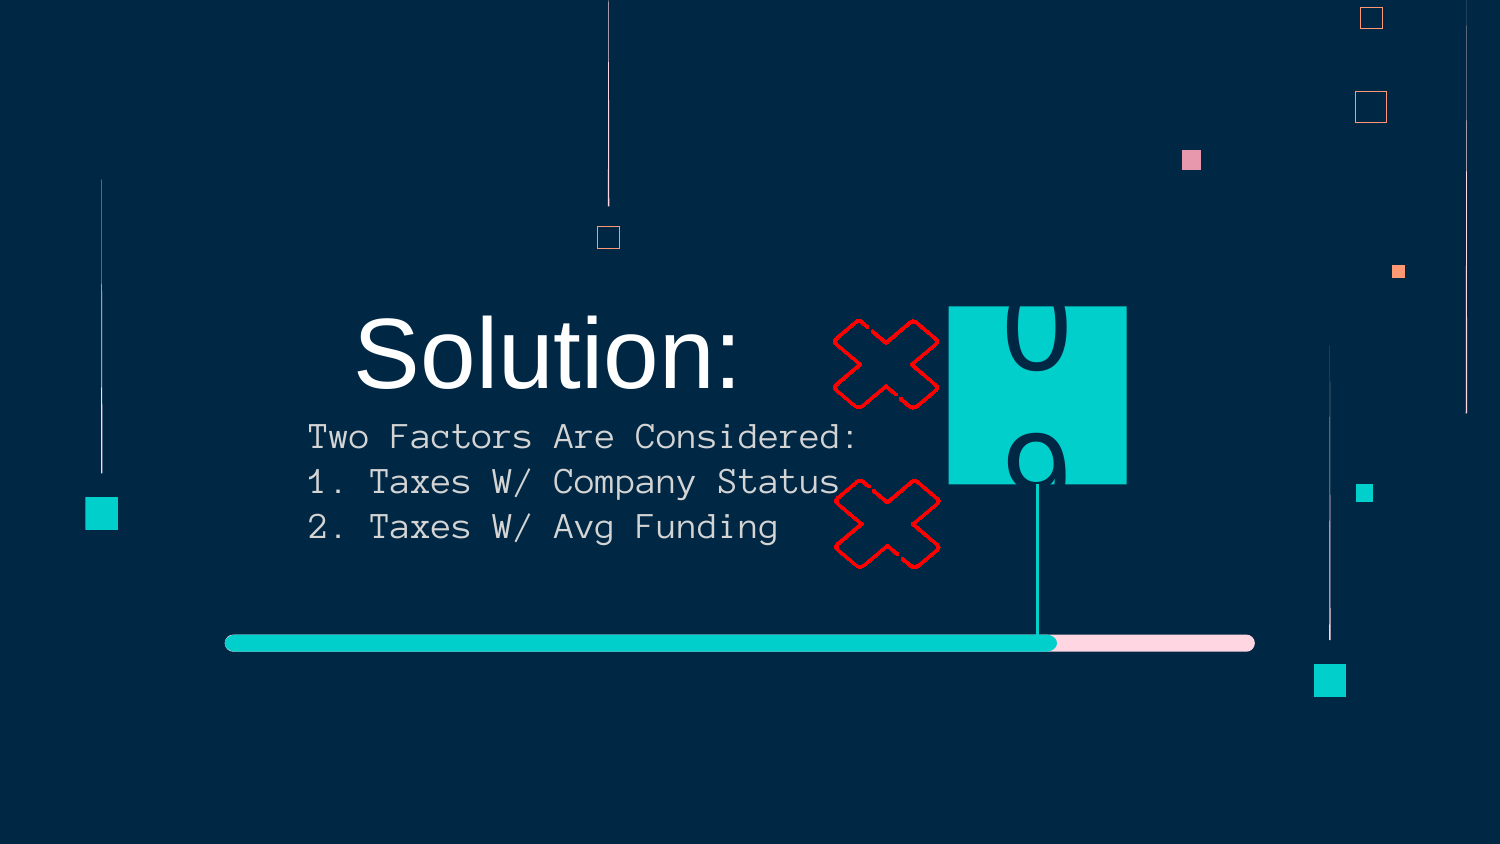

# Solution:

09
Two Factors Are Considered:
1. Taxes W/ Company Status
2. Taxes W/ Avg Funding